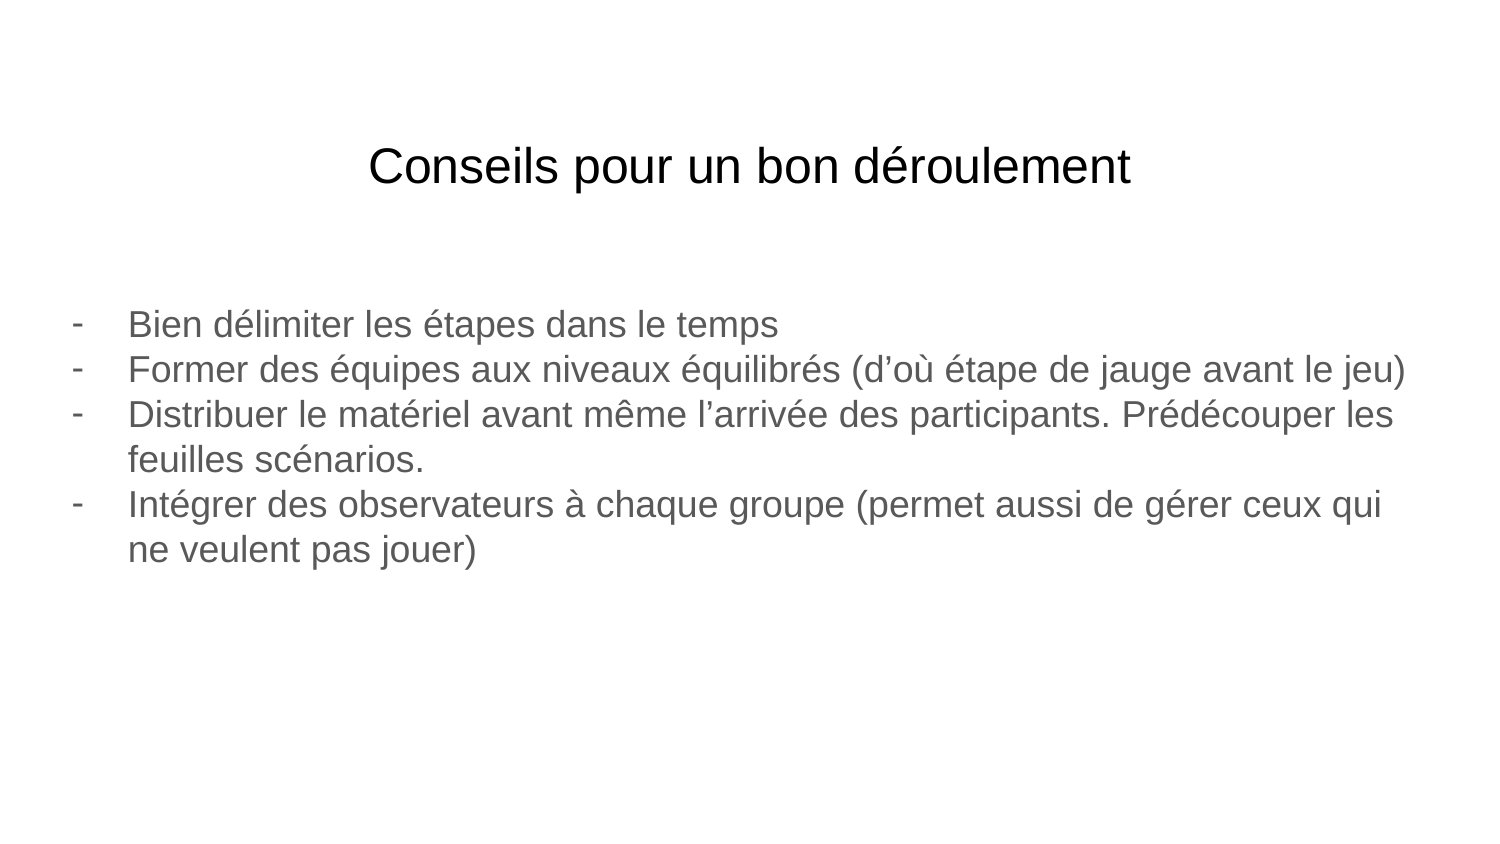

# Conseils pour un bon déroulement
Bien délimiter les étapes dans le temps
Former des équipes aux niveaux équilibrés (d’où étape de jauge avant le jeu)
Distribuer le matériel avant même l’arrivée des participants. Prédécouper les feuilles scénarios.
Intégrer des observateurs à chaque groupe (permet aussi de gérer ceux qui ne veulent pas jouer)